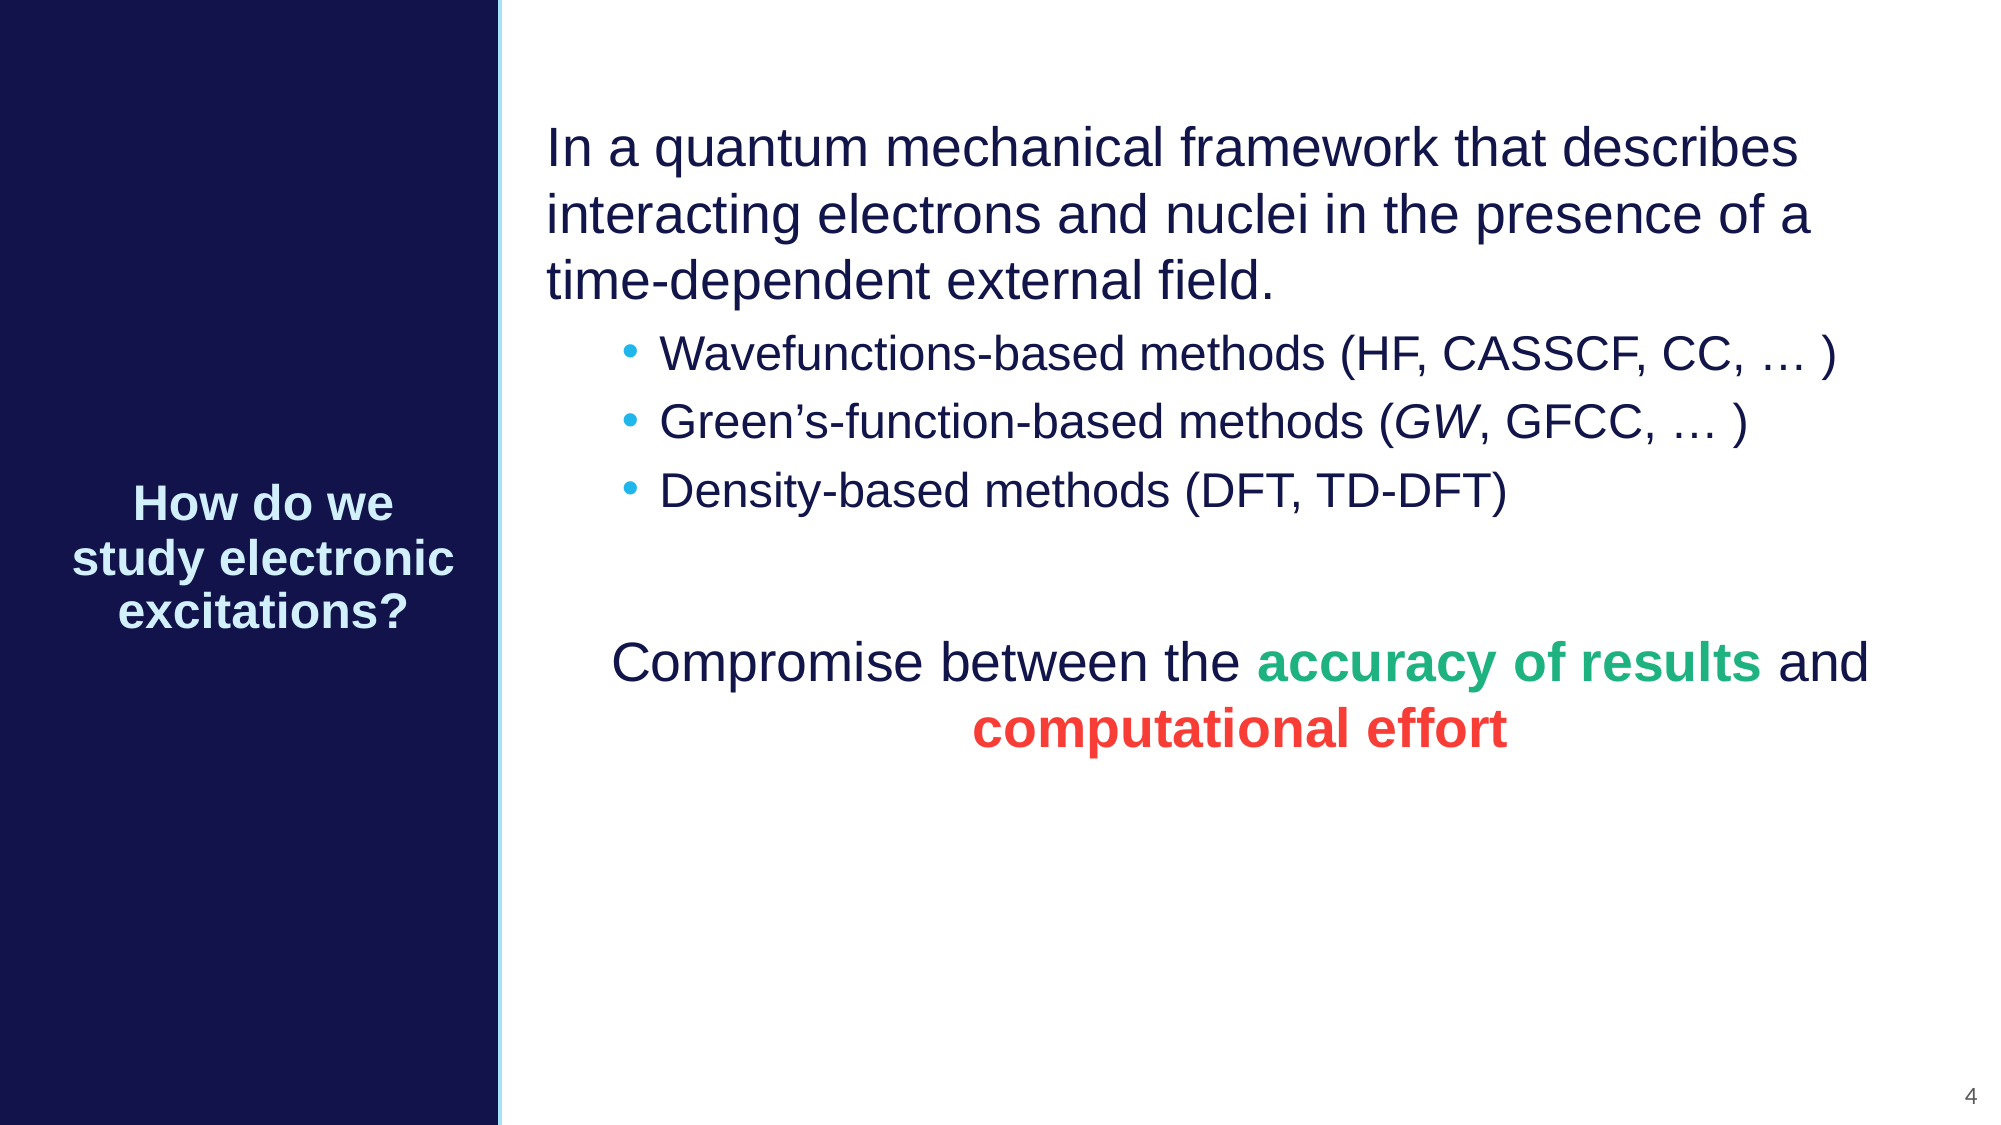

# How do we study electronic excitations?
In a quantum mechanical framework that describes interacting electrons and nuclei in the presence of a time-dependent external field.
Wavefunctions-based methods (HF, CASSCF, CC, … )
Green’s-function-based methods (GW, GFCC, … )
Density-based methods (DFT, TD-DFT)

Compromise between the accuracy of results and computational effort

4